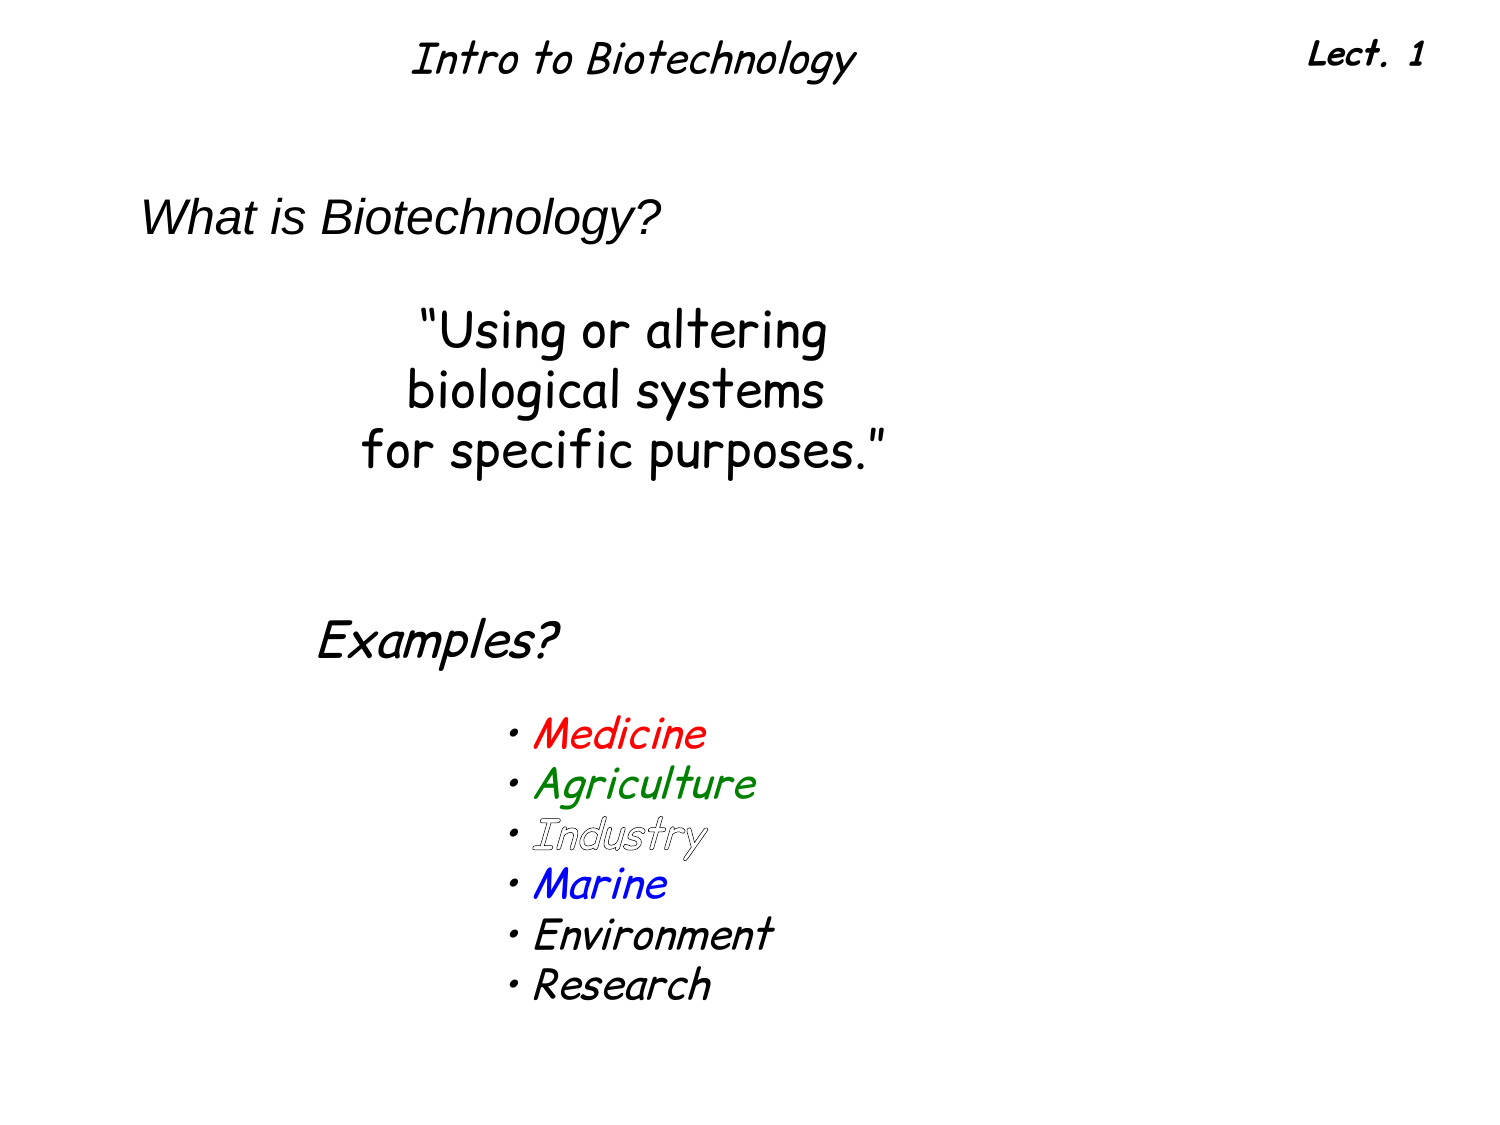

Intro to Biotechnology
Lect. 1
What is Biotechnology?

“Using or altering biological systems
for specific purposes.”
Examples?

	• Medicine
	• Agriculture
	• Industry
	• Marine
	• Environment
	• Research